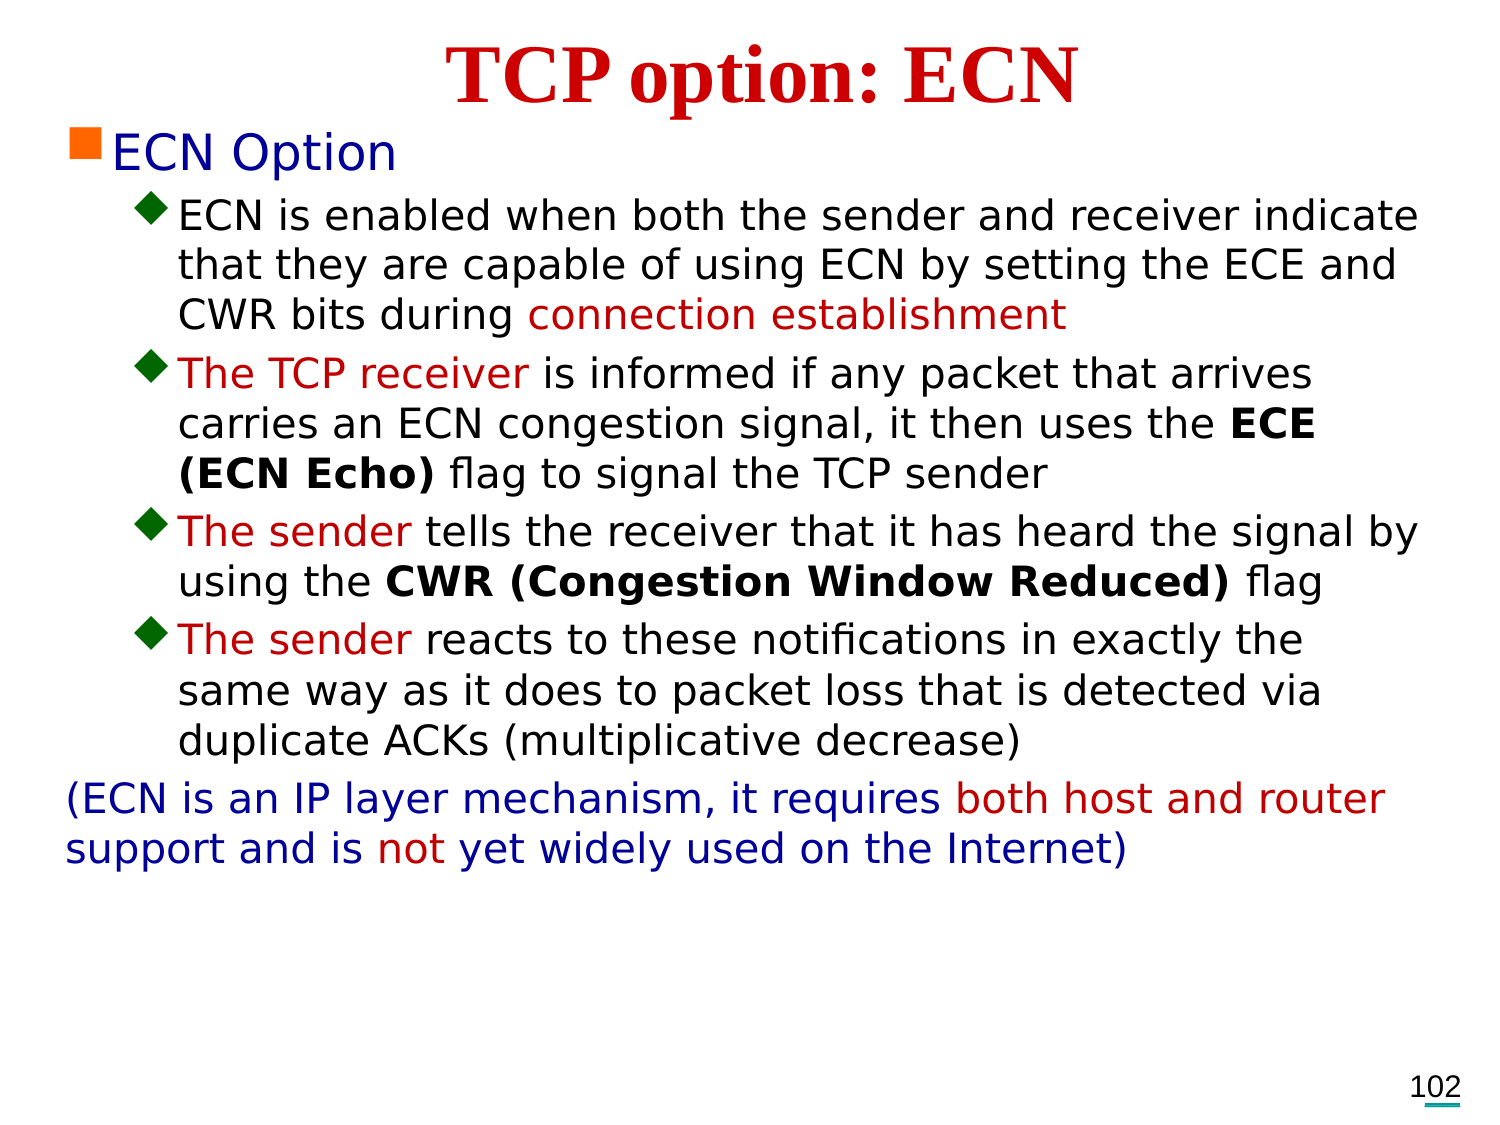

# TCP option: ECN
ECN Option
ECN is enabled when both the sender and receiver indicate that they are capable of using ECN by setting the ECE and CWR bits during connection establishment
The TCP receiver is informed if any packet that arrives carries an ECN congestion signal, it then uses the ECE (ECN Echo) flag to signal the TCP sender
The sender tells the receiver that it has heard the signal by using the CWR (Congestion Window Reduced) flag
The sender reacts to these notifications in exactly the same way as it does to packet loss that is detected via duplicate ACKs (multiplicative decrease)
(ECN is an IP layer mechanism, it requires both host and router support and is not yet widely used on the Internet)